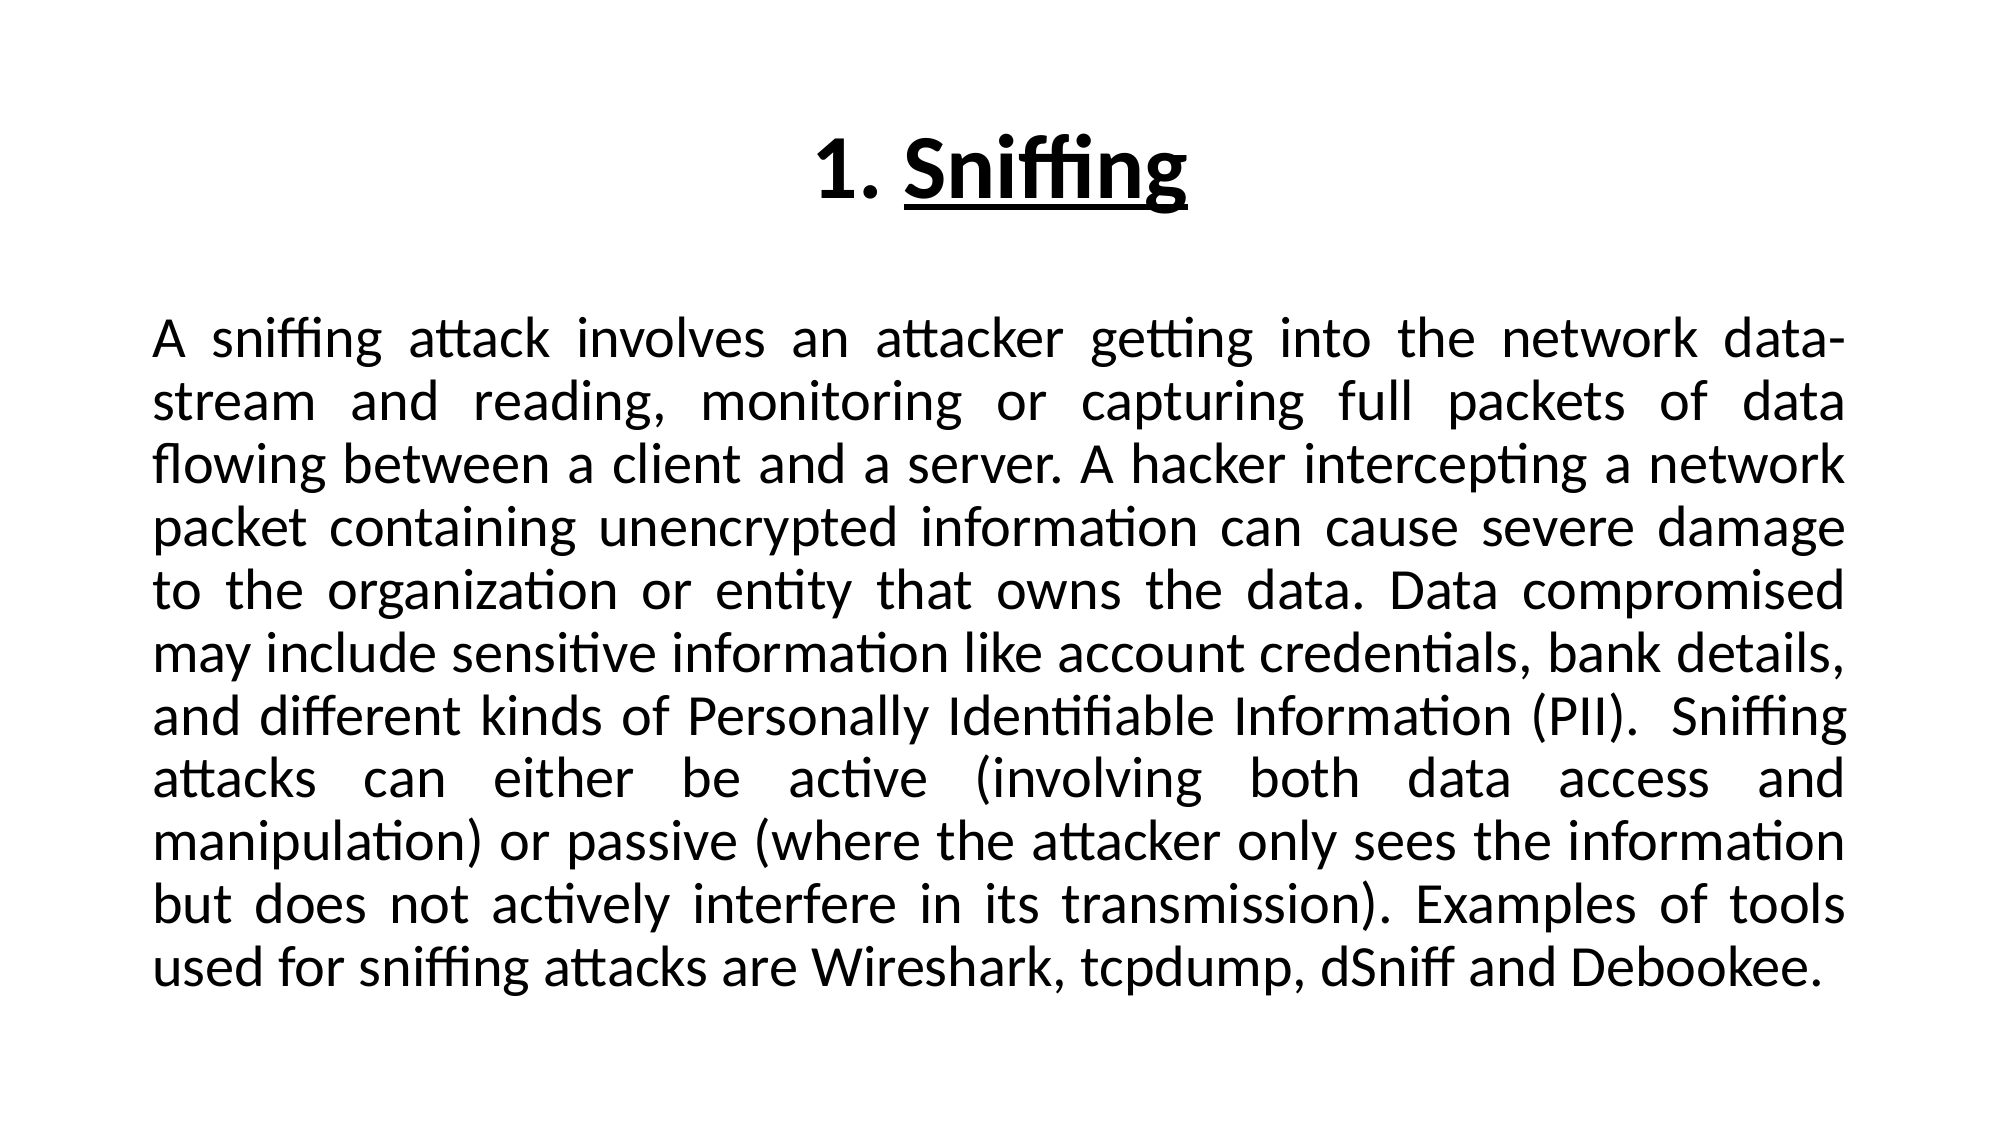

# 1. Sniffing
A sniffing attack involves an attacker getting into the network data-stream and reading, monitoring or capturing full packets of data flowing between a client and a server. A hacker intercepting a network packet containing unencrypted information can cause severe damage to the organization or entity that owns the data. Data compromised may include sensitive information like account credentials, bank details, and different kinds of Personally Identifiable Information (PII).  Sniffing attacks can either be active (involving both data access and manipulation) or passive (where the attacker only sees the information but does not actively interfere in its transmission). Examples of tools used for sniffing attacks are Wireshark, tcpdump, dSniff and Debookee.